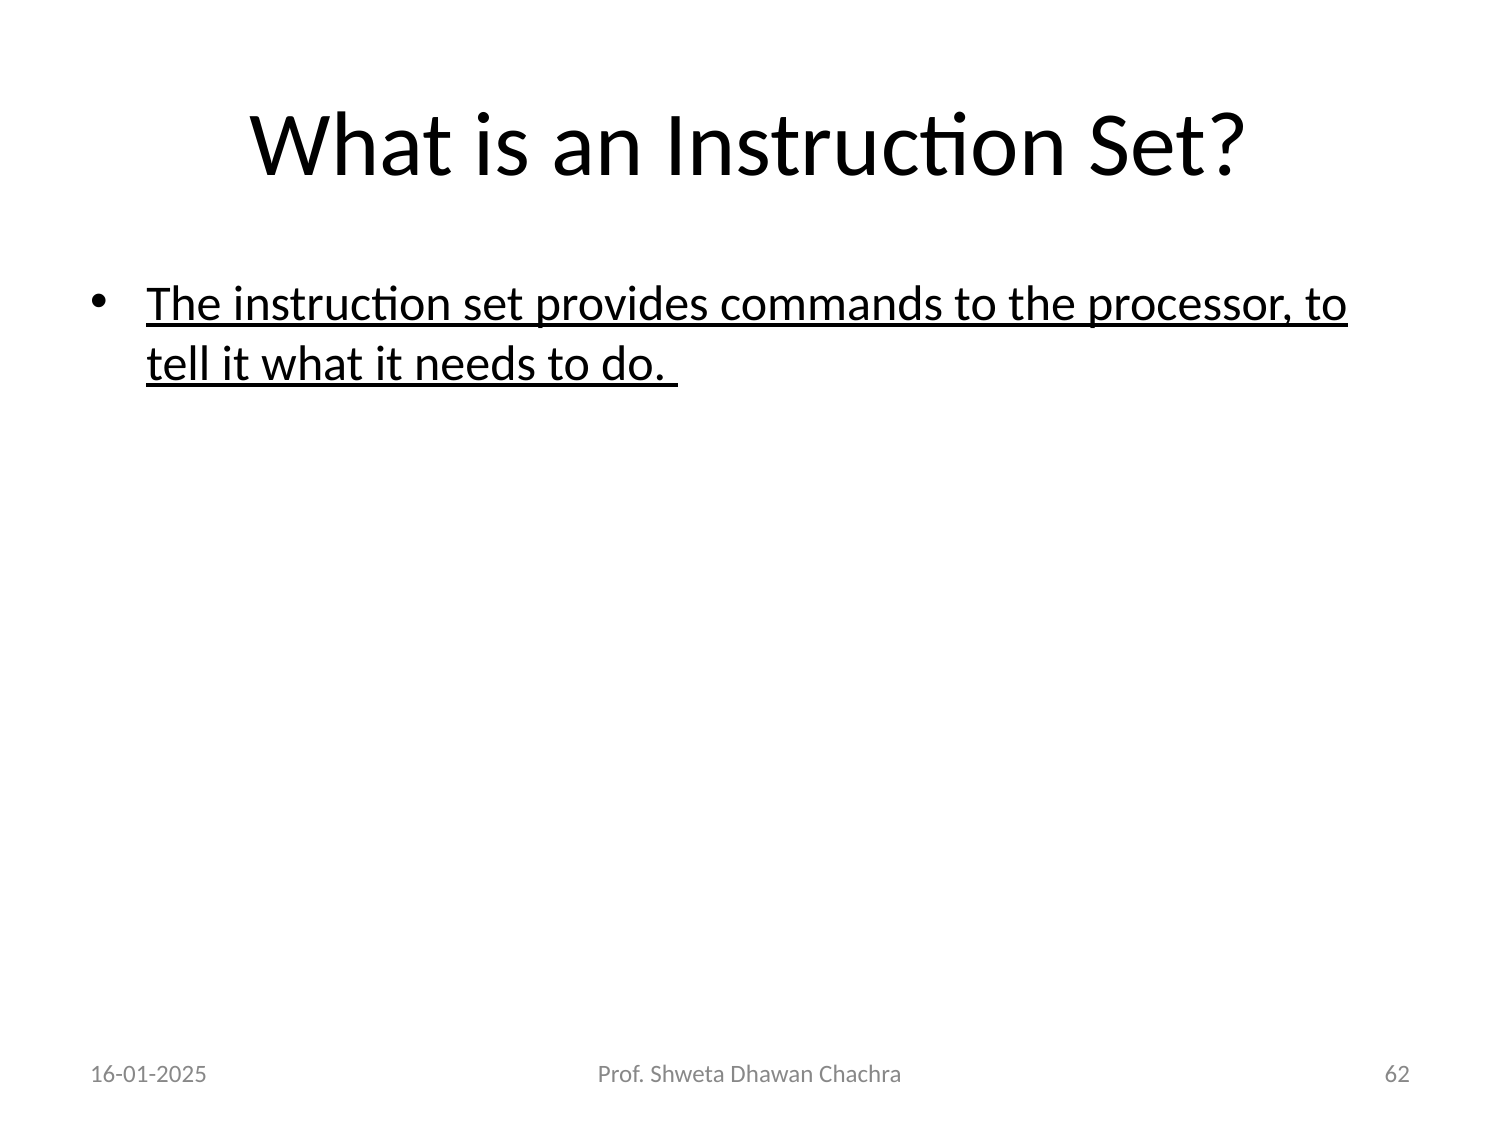

# What is an Instruction Set?
The instruction set provides commands to the processor, to tell it what it needs to do.

16-01-2025
Prof. Shweta Dhawan Chachra
62